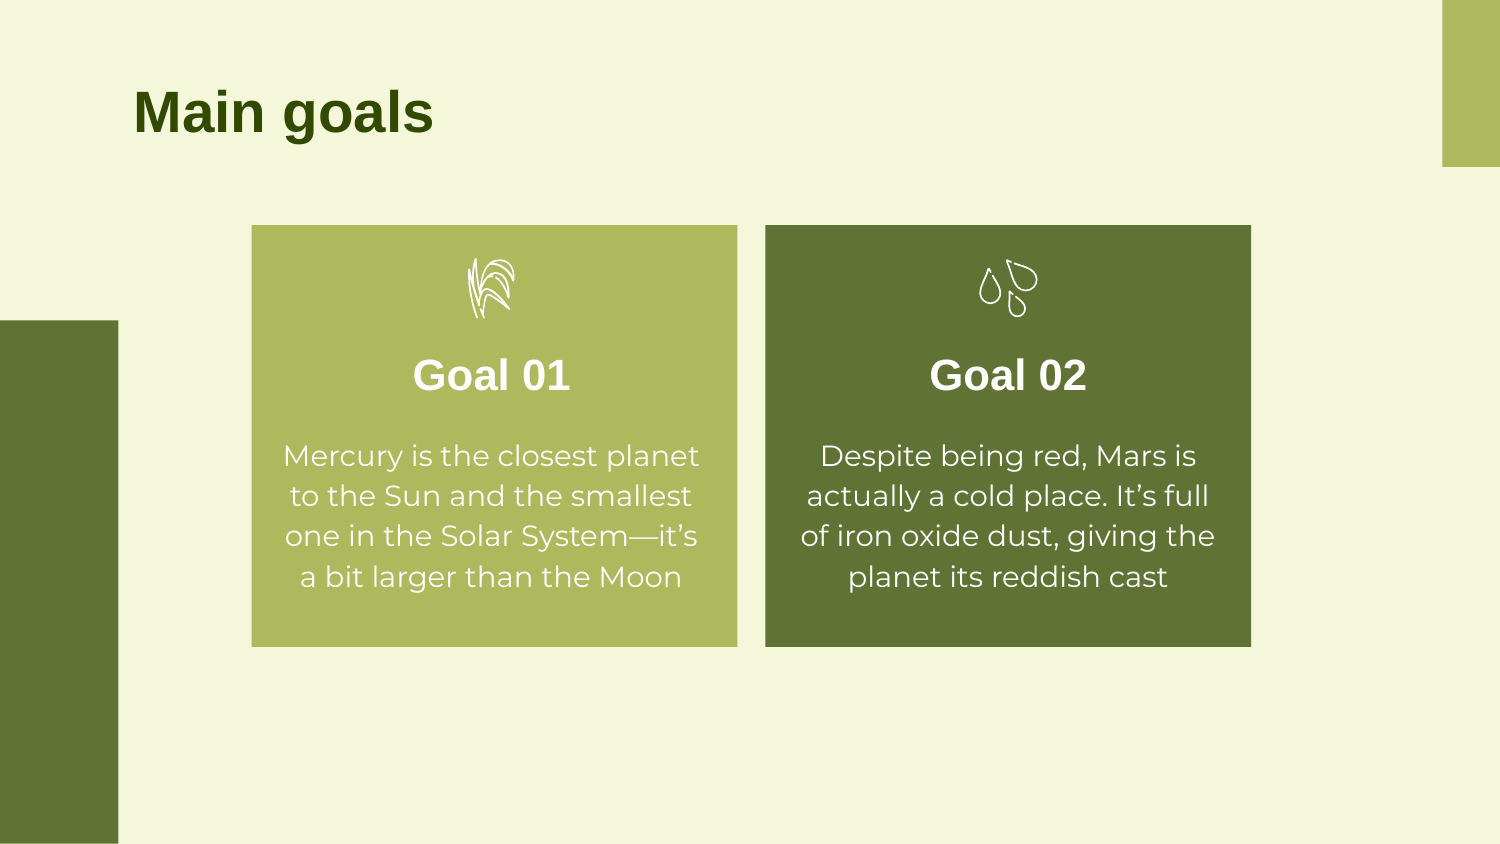

# Main goals

Goal 01
Goal 02
Mercury is the closest planet to the Sun and the smallest one in the Solar System—it’s a bit larger than the Moon

Despite being red, Mars is actually a cold place. It’s full of iron oxide dust, giving the planet its reddish cast